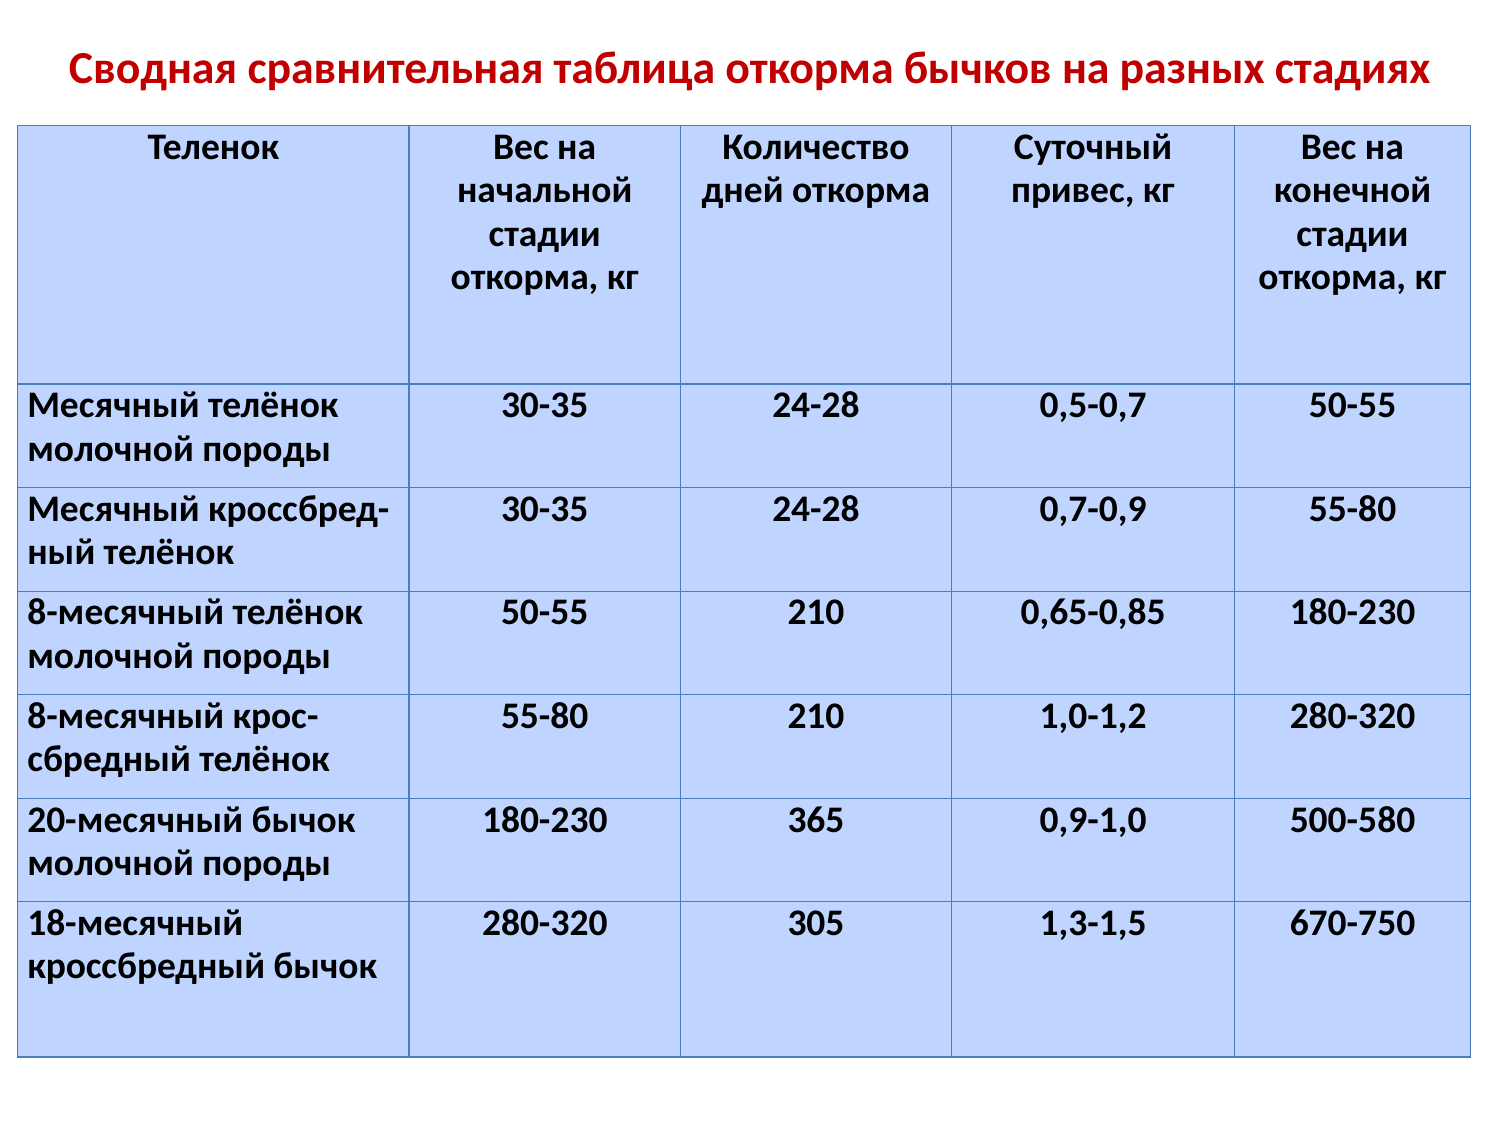

Сводная сравнительная таблица откорма бычков на разных стадиях
| Теленок | Вес на начальной стадии откорма, кг | Количество дней откорма | Суточный привес, кг | Вес на конечной стадии откорма, кг |
| --- | --- | --- | --- | --- |
| Месячный телёнок молочной породы | 30-35 | 24-28 | 0,5-0,7 | 50-55 |
| Месячный кроссбред-ный телёнок | 30-35 | 24-28 | 0,7-0,9 | 55-80 |
| 8-месячный телёнок молочной породы | 50-55 | 210 | 0,65-0,85 | 180-230 |
| 8-месячный крос-сбредный телёнок | 55-80 | 210 | 1,0-1,2 | 280-320 |
| 20-месячный бычок молочной породы | 180-230 | 365 | 0,9-1,0 | 500-580 |
| 18-месячный кроссбредный бычок | 280-320 | 305 | 1,3-1,5 | 670-750 |